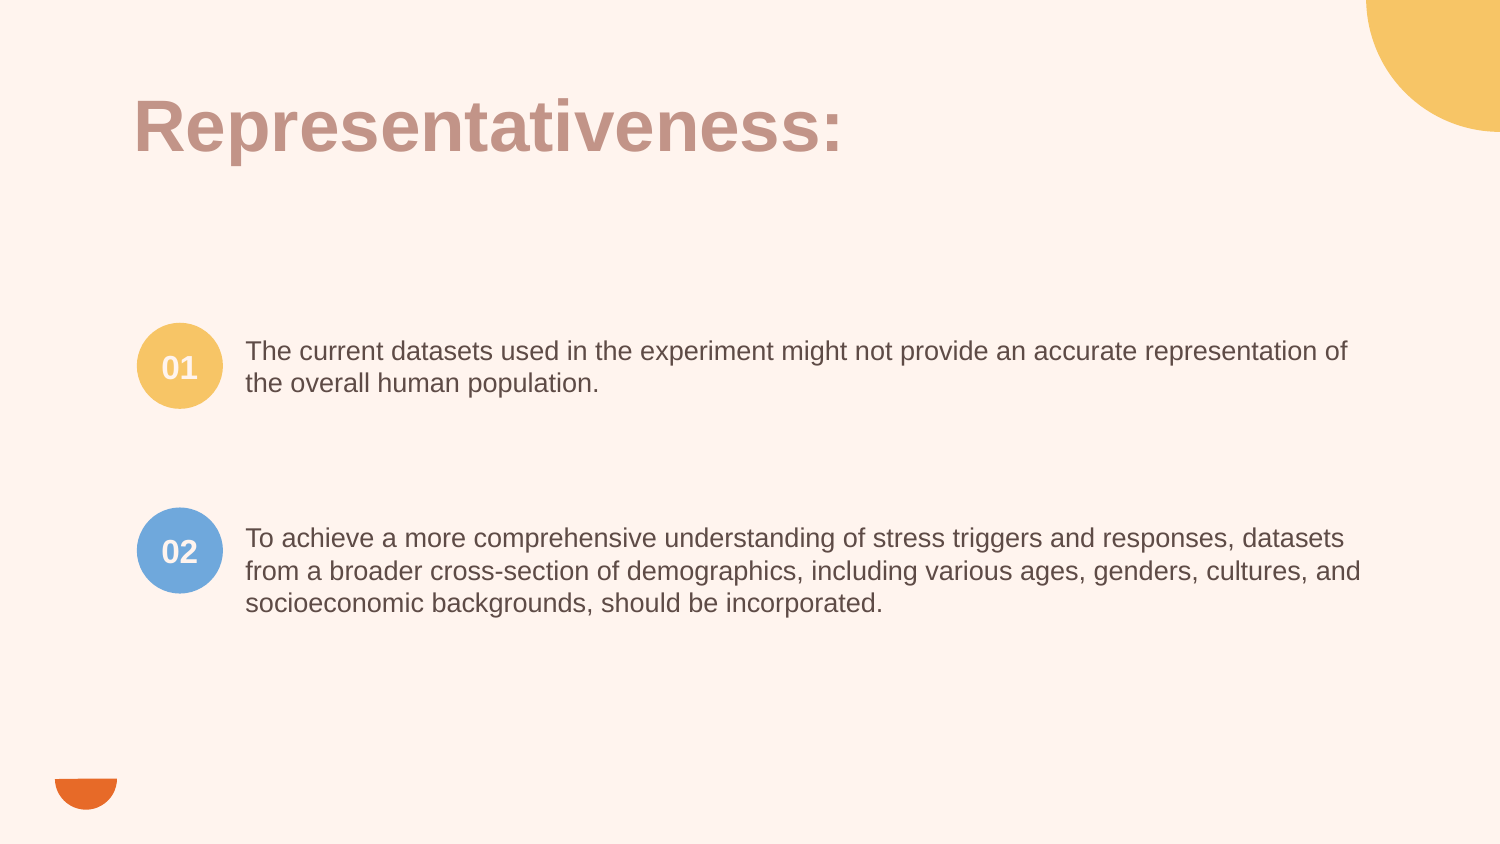

# Representativeness:
The current datasets used in the experiment might not provide an accurate representation of the overall human population.
01
To achieve a more comprehensive understanding of stress triggers and responses, datasets from a broader cross-section of demographics, including various ages, genders, cultures, and socioeconomic backgrounds, should be incorporated.
02